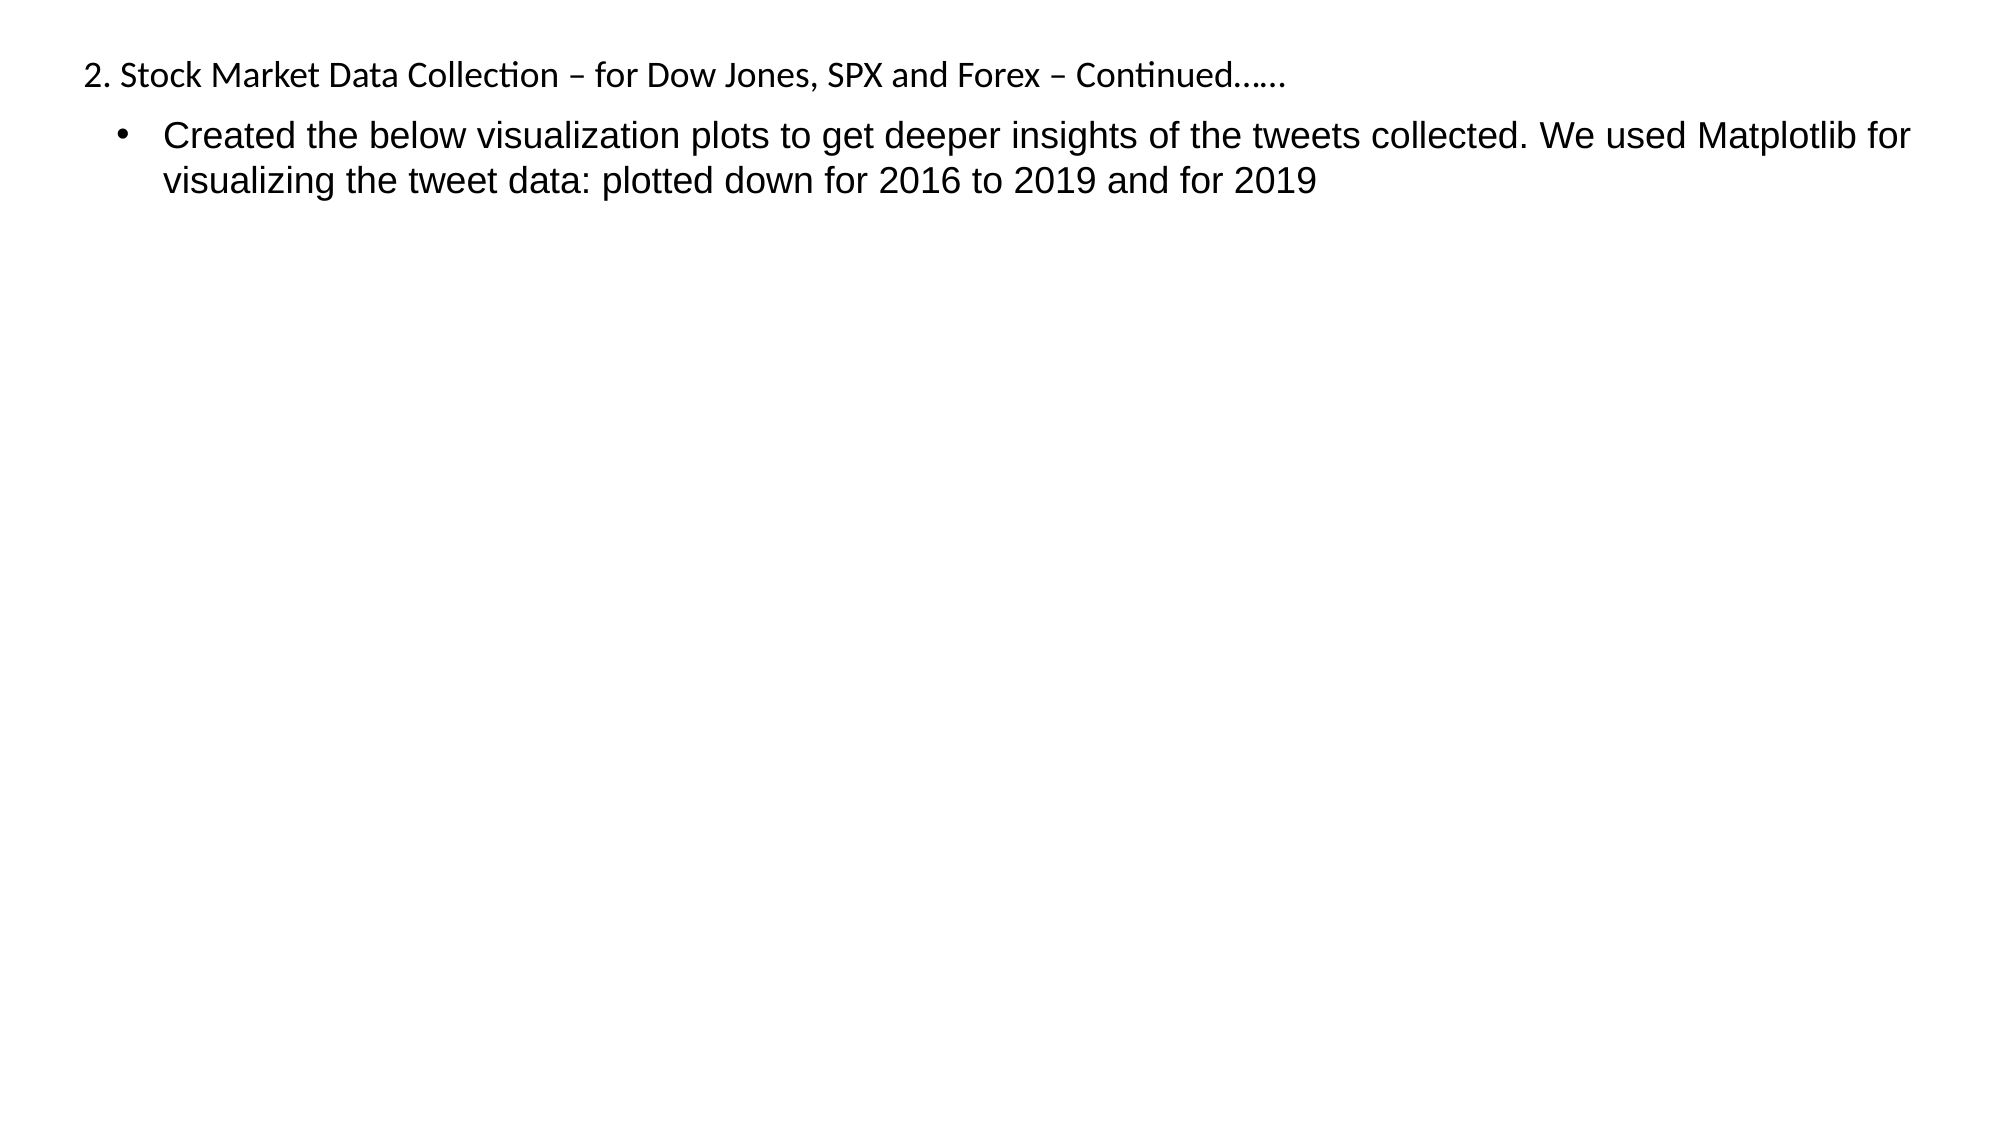

2. Stock Market Data Collection – for Dow Jones, SPX and Forex – Continued……
Created the below visualization plots to get deeper insights of the tweets collected. We used Matplotlib for visualizing the tweet data: plotted down for 2016 to 2019 and for 2019